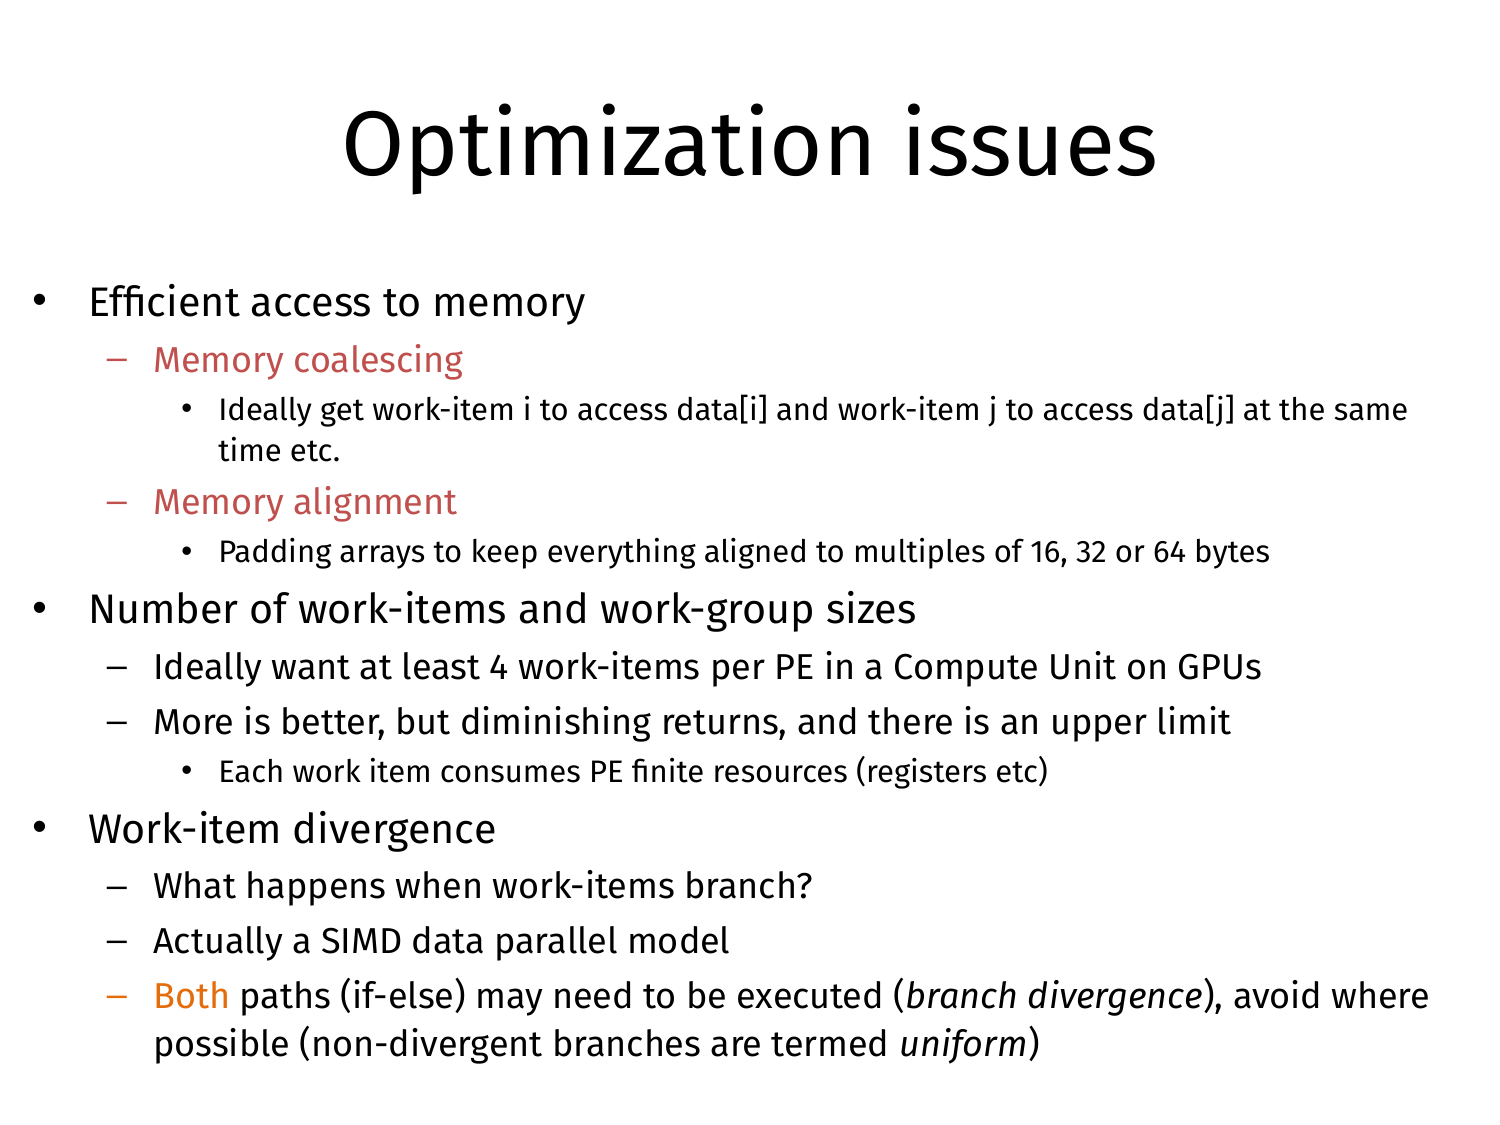

Optimization issues
Efficient access to memory
Memory coalescing
Ideally get work-item i to access data[i] and work-item j to access data[j] at the same time etc.
Memory alignment
Padding arrays to keep everything aligned to multiples of 16, 32 or 64 bytes
Number of work-items and work-group sizes
Ideally want at least 4 work-items per PE in a Compute Unit on GPUs
More is better, but diminishing returns, and there is an upper limit
Each work item consumes PE finite resources (registers etc)
Work-item divergence
What happens when work-items branch?
Actually a SIMD data parallel model
Both paths (if-else) may need to be executed (branch divergence), avoid where possible (non-divergent branches are termed uniform)